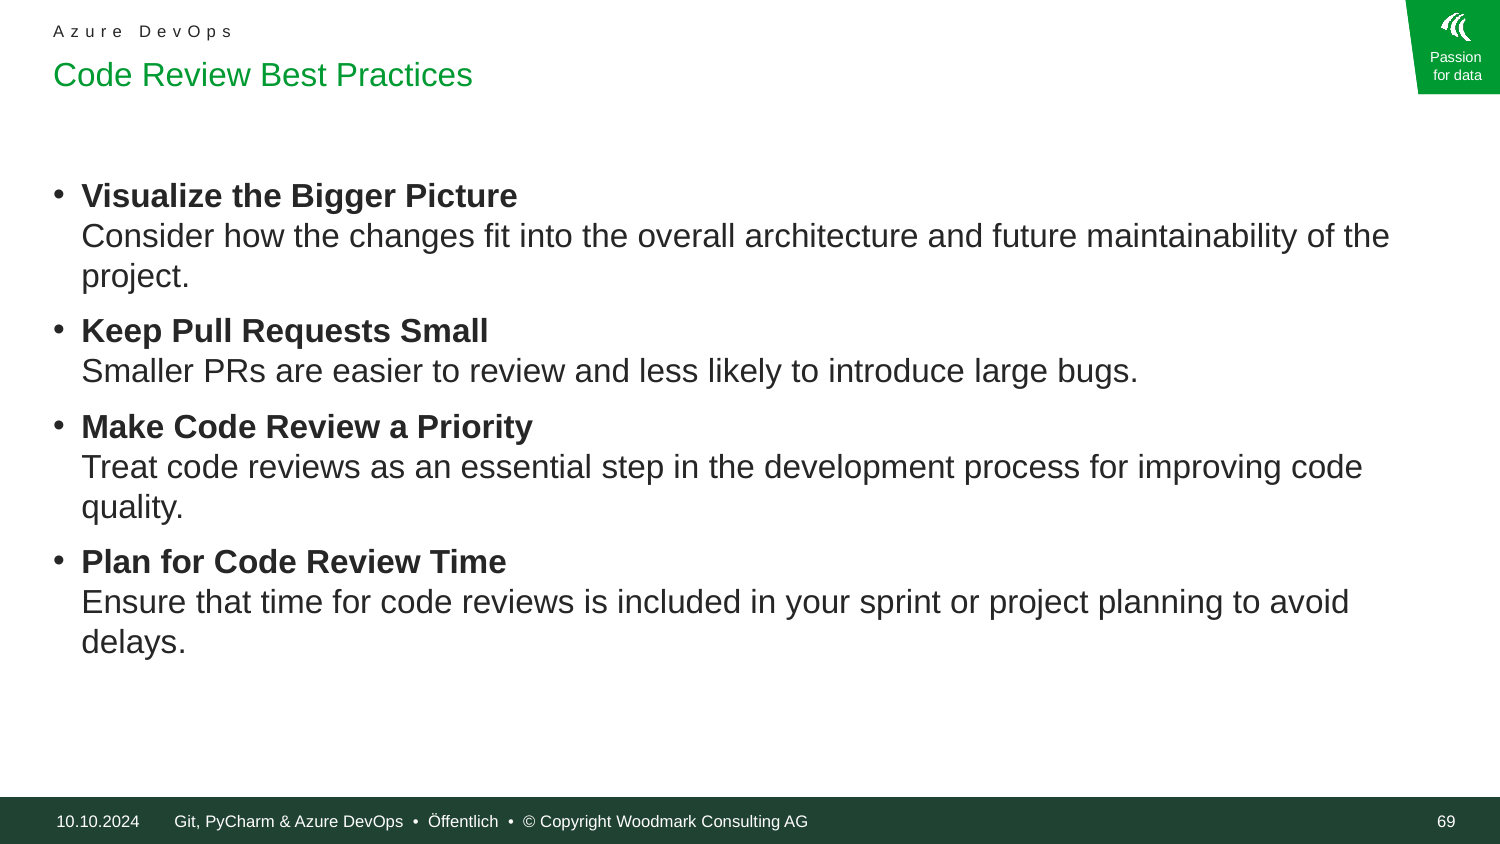

Azure DevOps
# Code Review Best Practices
Visualize the Bigger Picture
Consider how the changes fit into the overall architecture and future maintainability of the project.
Keep Pull Requests Small
Smaller PRs are easier to review and less likely to introduce large bugs.
Make Code Review a Priority
Treat code reviews as an essential step in the development process for improving code quality.
Plan for Code Review Time
Ensure that time for code reviews is included in your sprint or project planning to avoid delays.

10.10.2024
Git, PyCharm & Azure DevOps  •  Öffentlich  •  © Copyright Woodmark Consulting AG
69